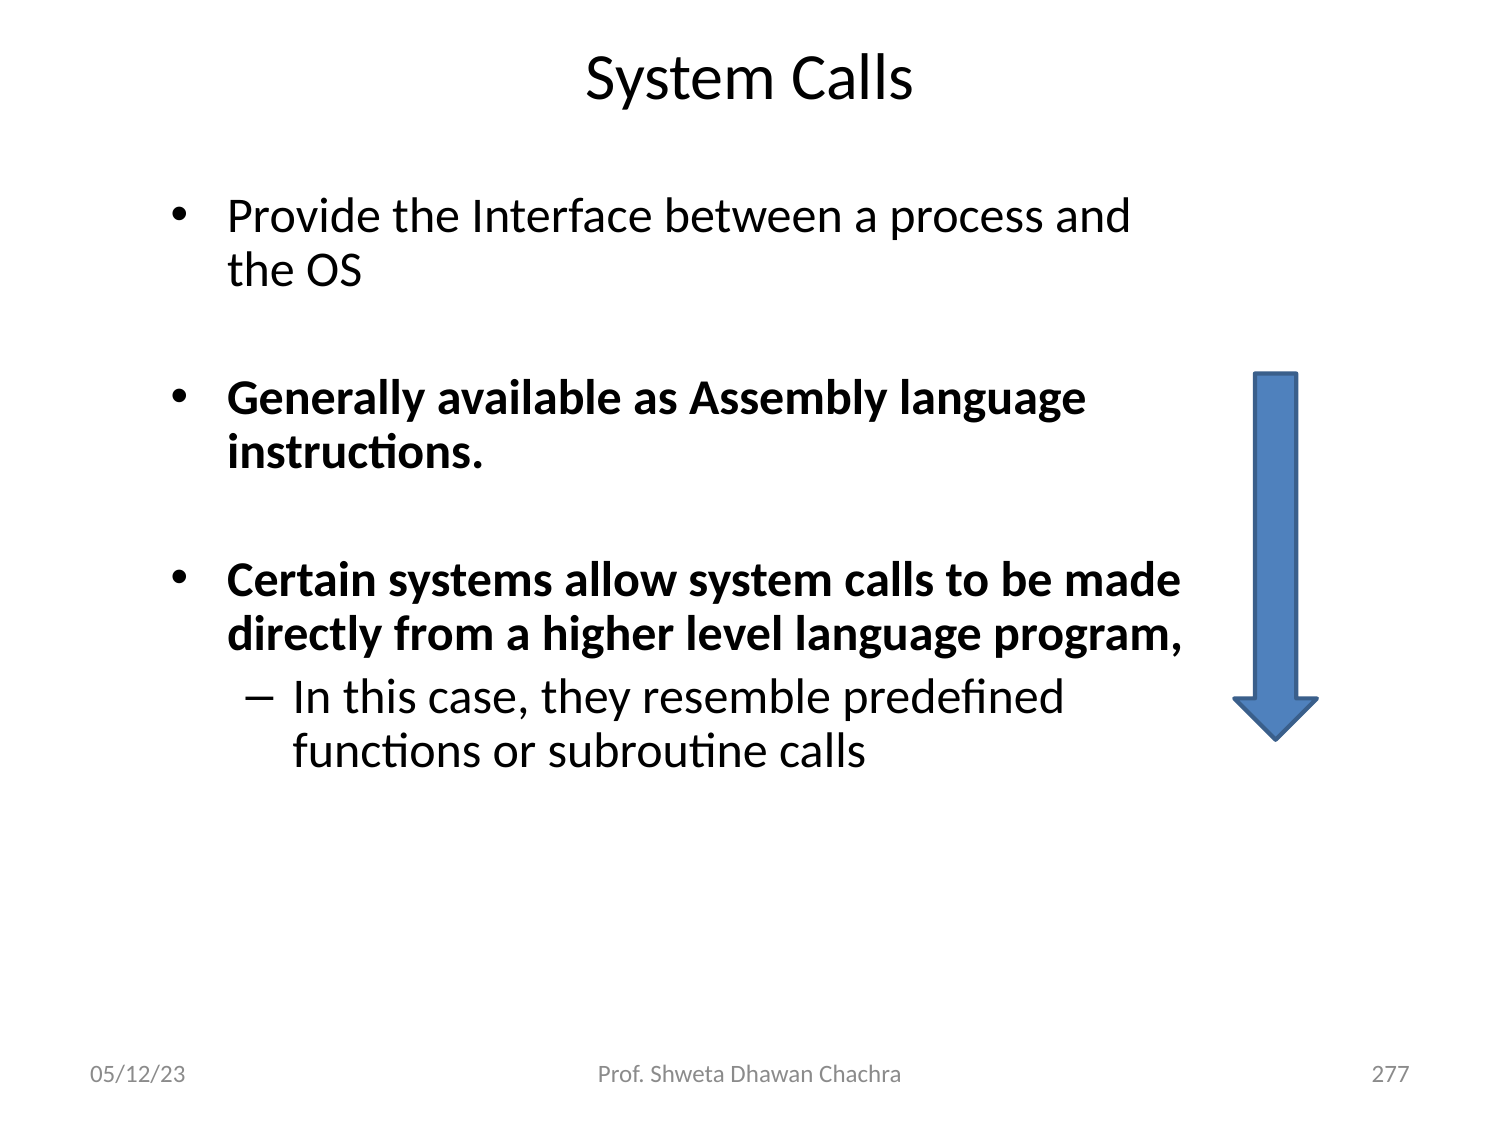

# System Calls
Provide the Interface between a process and the OS

Generally available as Assembly language instructions.

Certain systems allow system calls to be made directly from a higher level language program,
In this case, they resemble predefined functions or subroutine calls

05/12/23
Prof. Shweta Dhawan Chachra
277